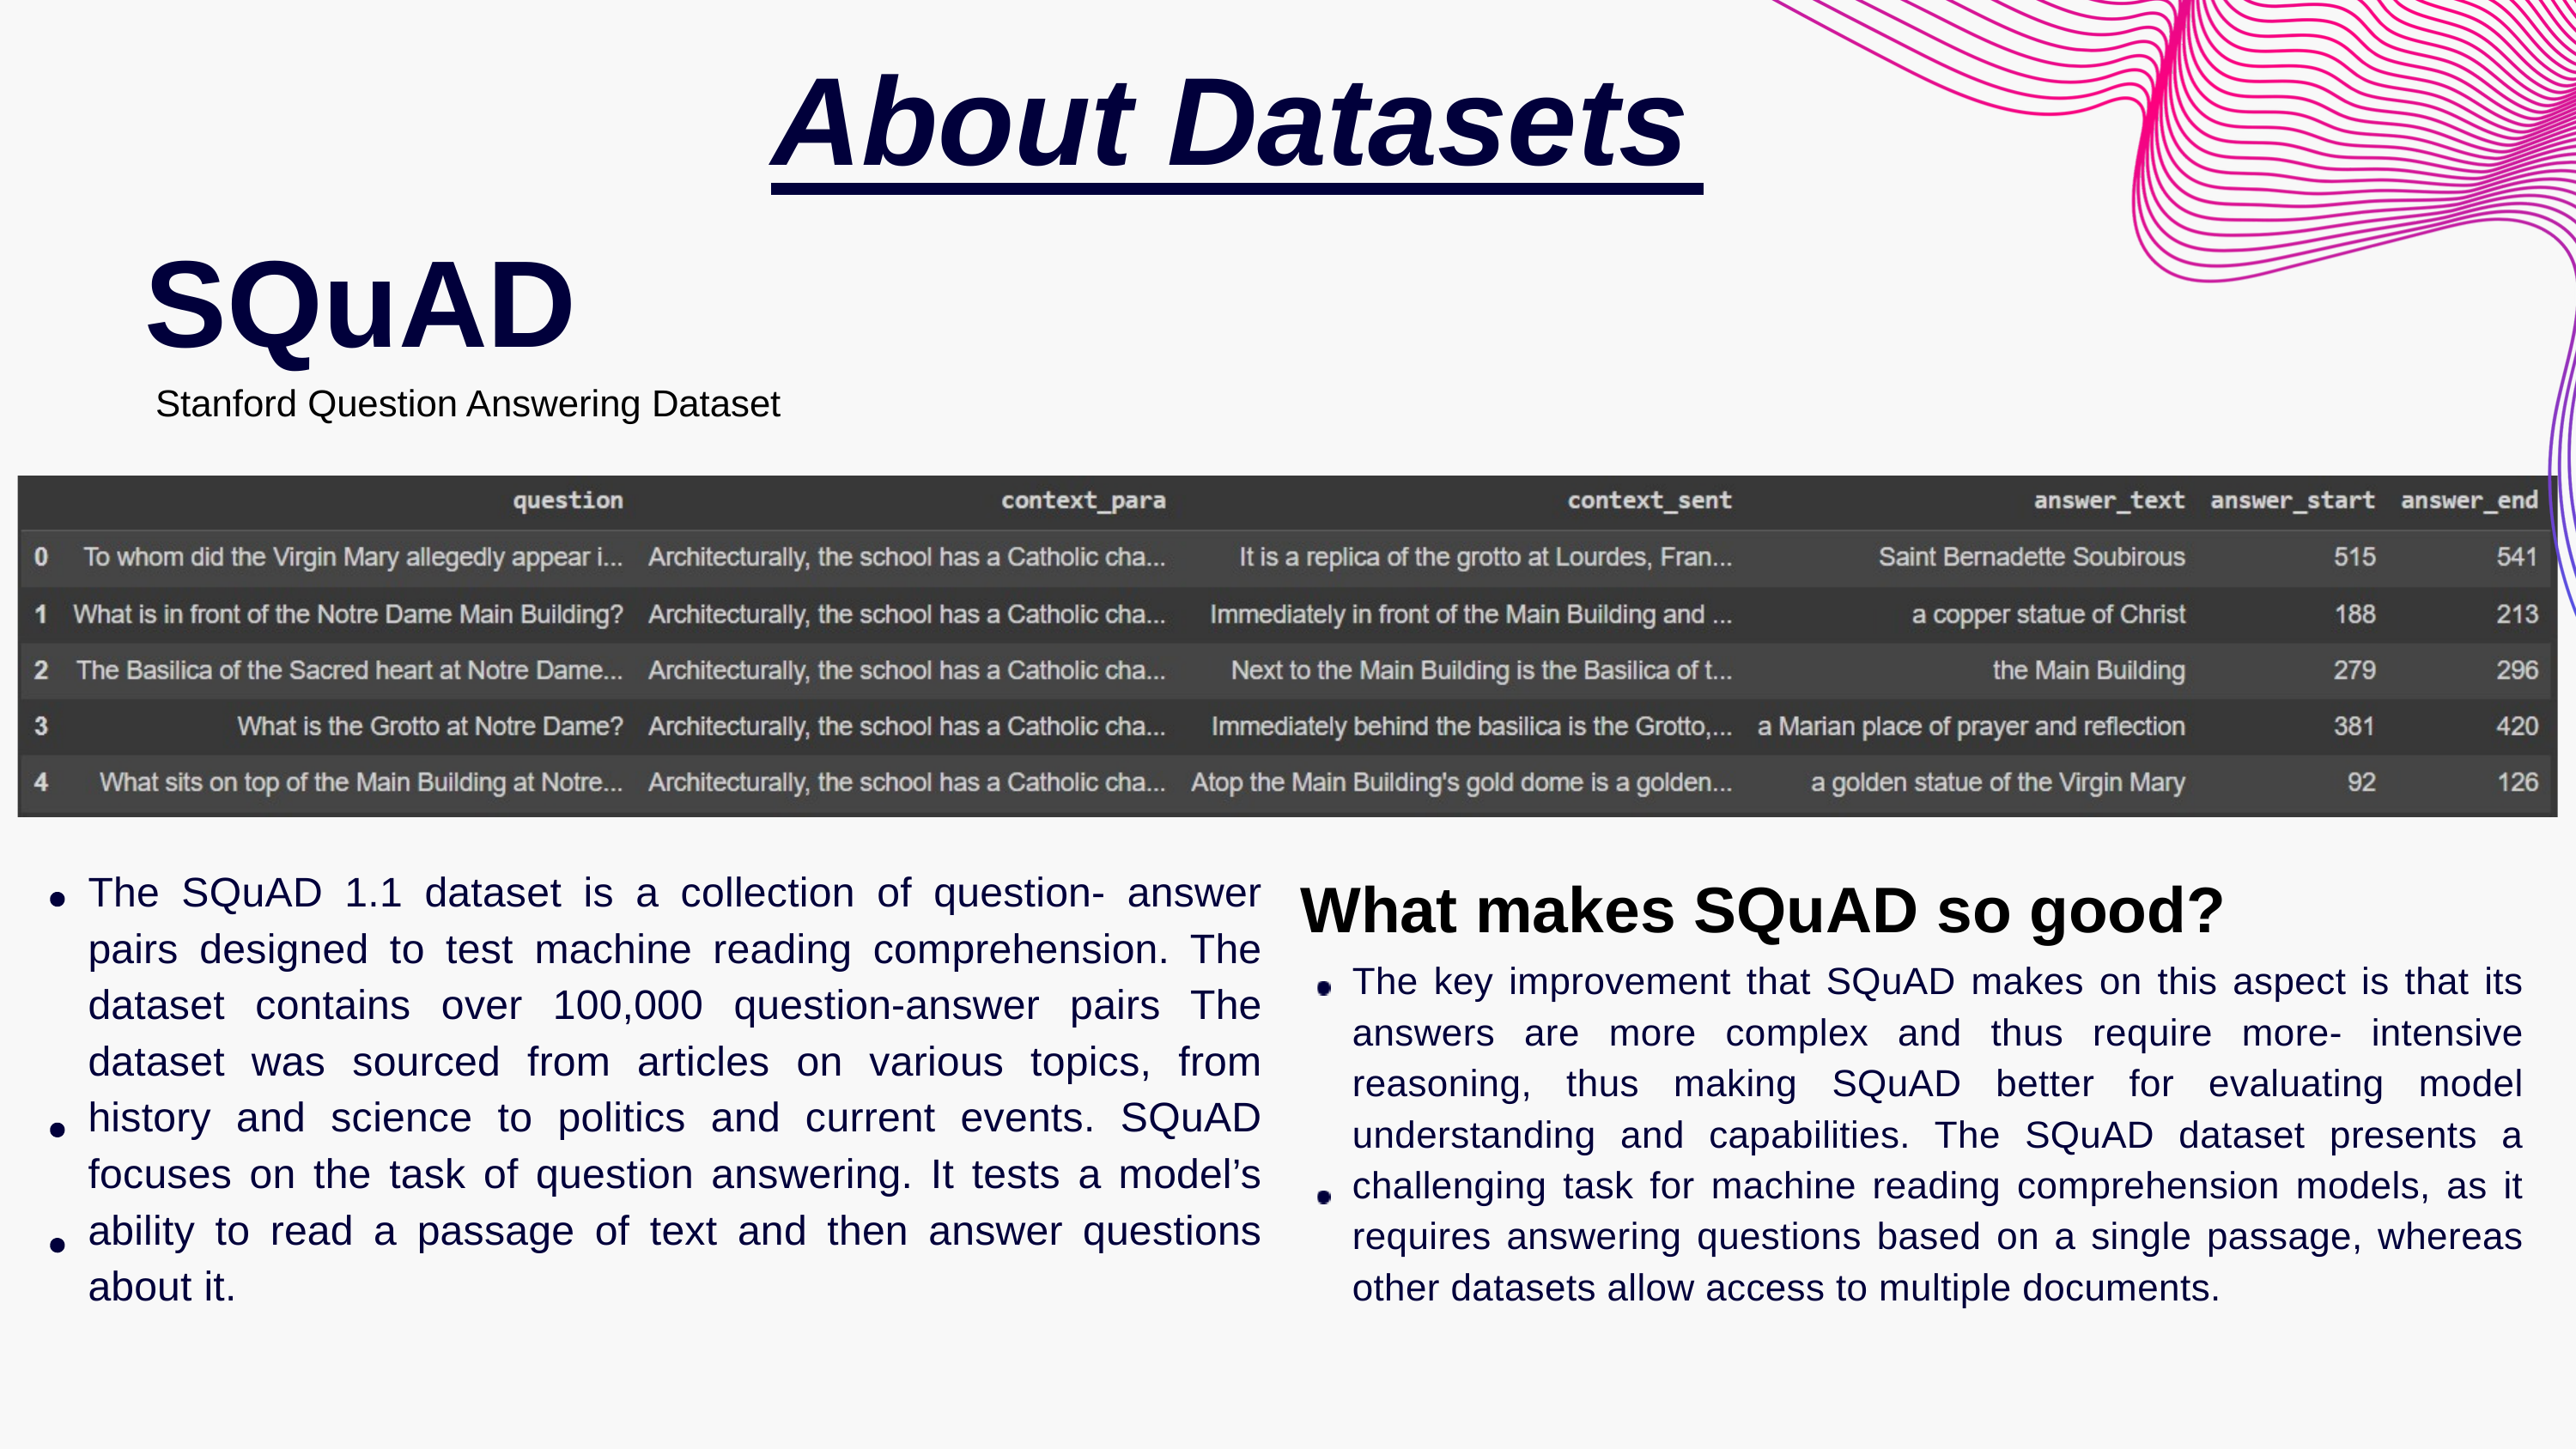

About Datasets

SQuAD
 Stanford Question Answering Dataset

What makes SQuAD so good?
The SQuAD 1.1 dataset is a collection of question- answer pairs designed to test machine reading comprehension. The dataset contains over 100,000 question-answer pairs The dataset was sourced from articles on various topics, from history and science to politics and current events. SQuAD focuses on the task of question answering. It tests a model’s ability to read a passage of text and then answer questions about it.

The key improvement that SQuAD makes on this aspect is that its answers are more complex and thus require more- intensive reasoning, thus making SQuAD better for evaluating model understanding and capabilities. The SQuAD dataset presents a challenging task for machine reading comprehension models, as it requires answering questions based on a single passage, whereas other datasets allow access to multiple documents.